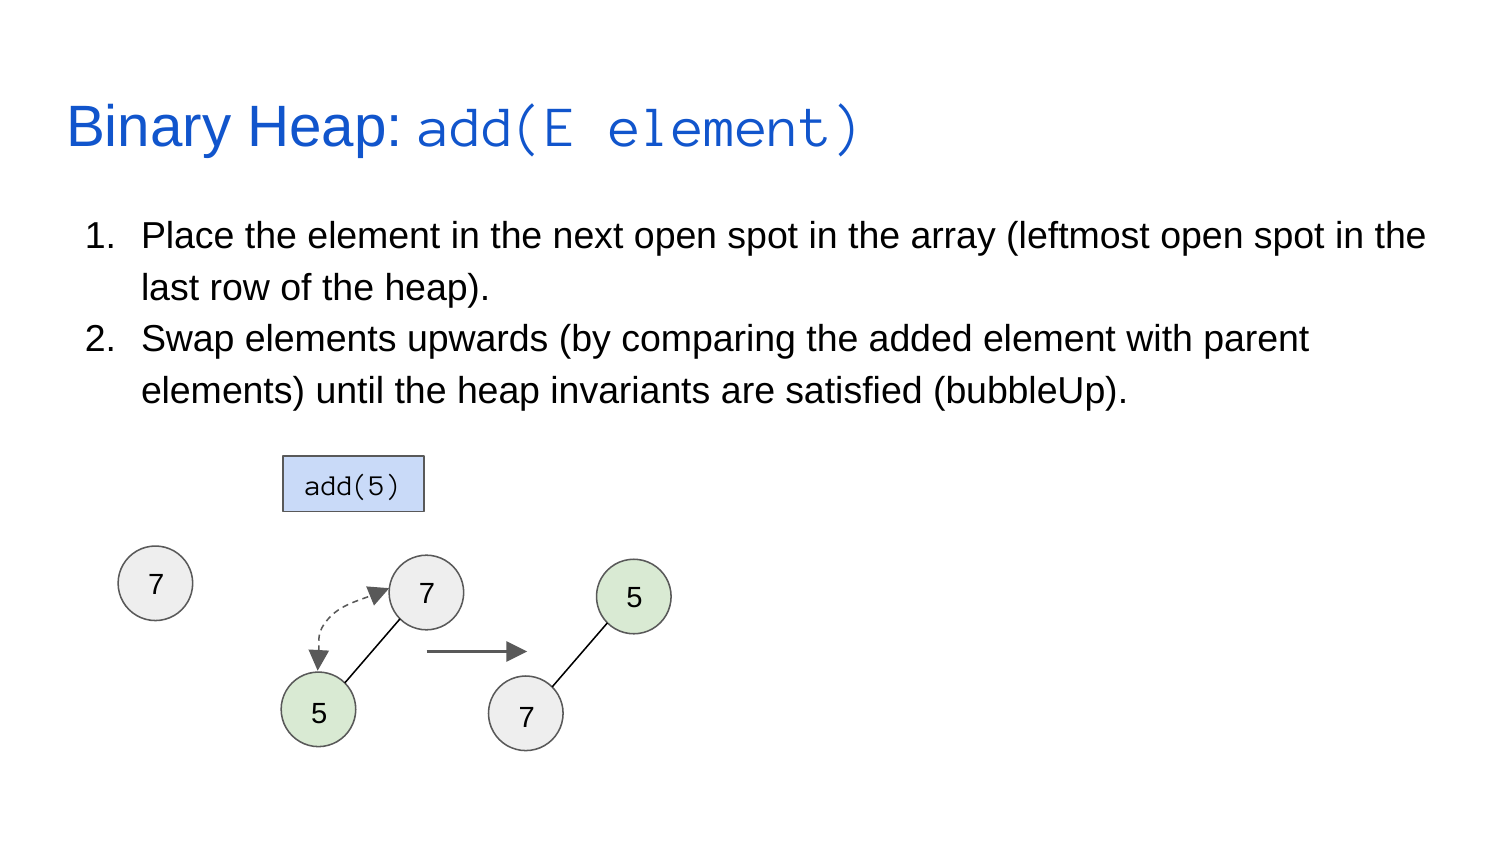

# Binary Heap: add(E element)

Place the element in the next open spot in the array (leftmost open spot in the last row of the heap).
Swap elements upwards (by comparing the added element with parent elements) until the heap invariants are satisfied (bubbleUp).
add(5)

7

7

5

5
7